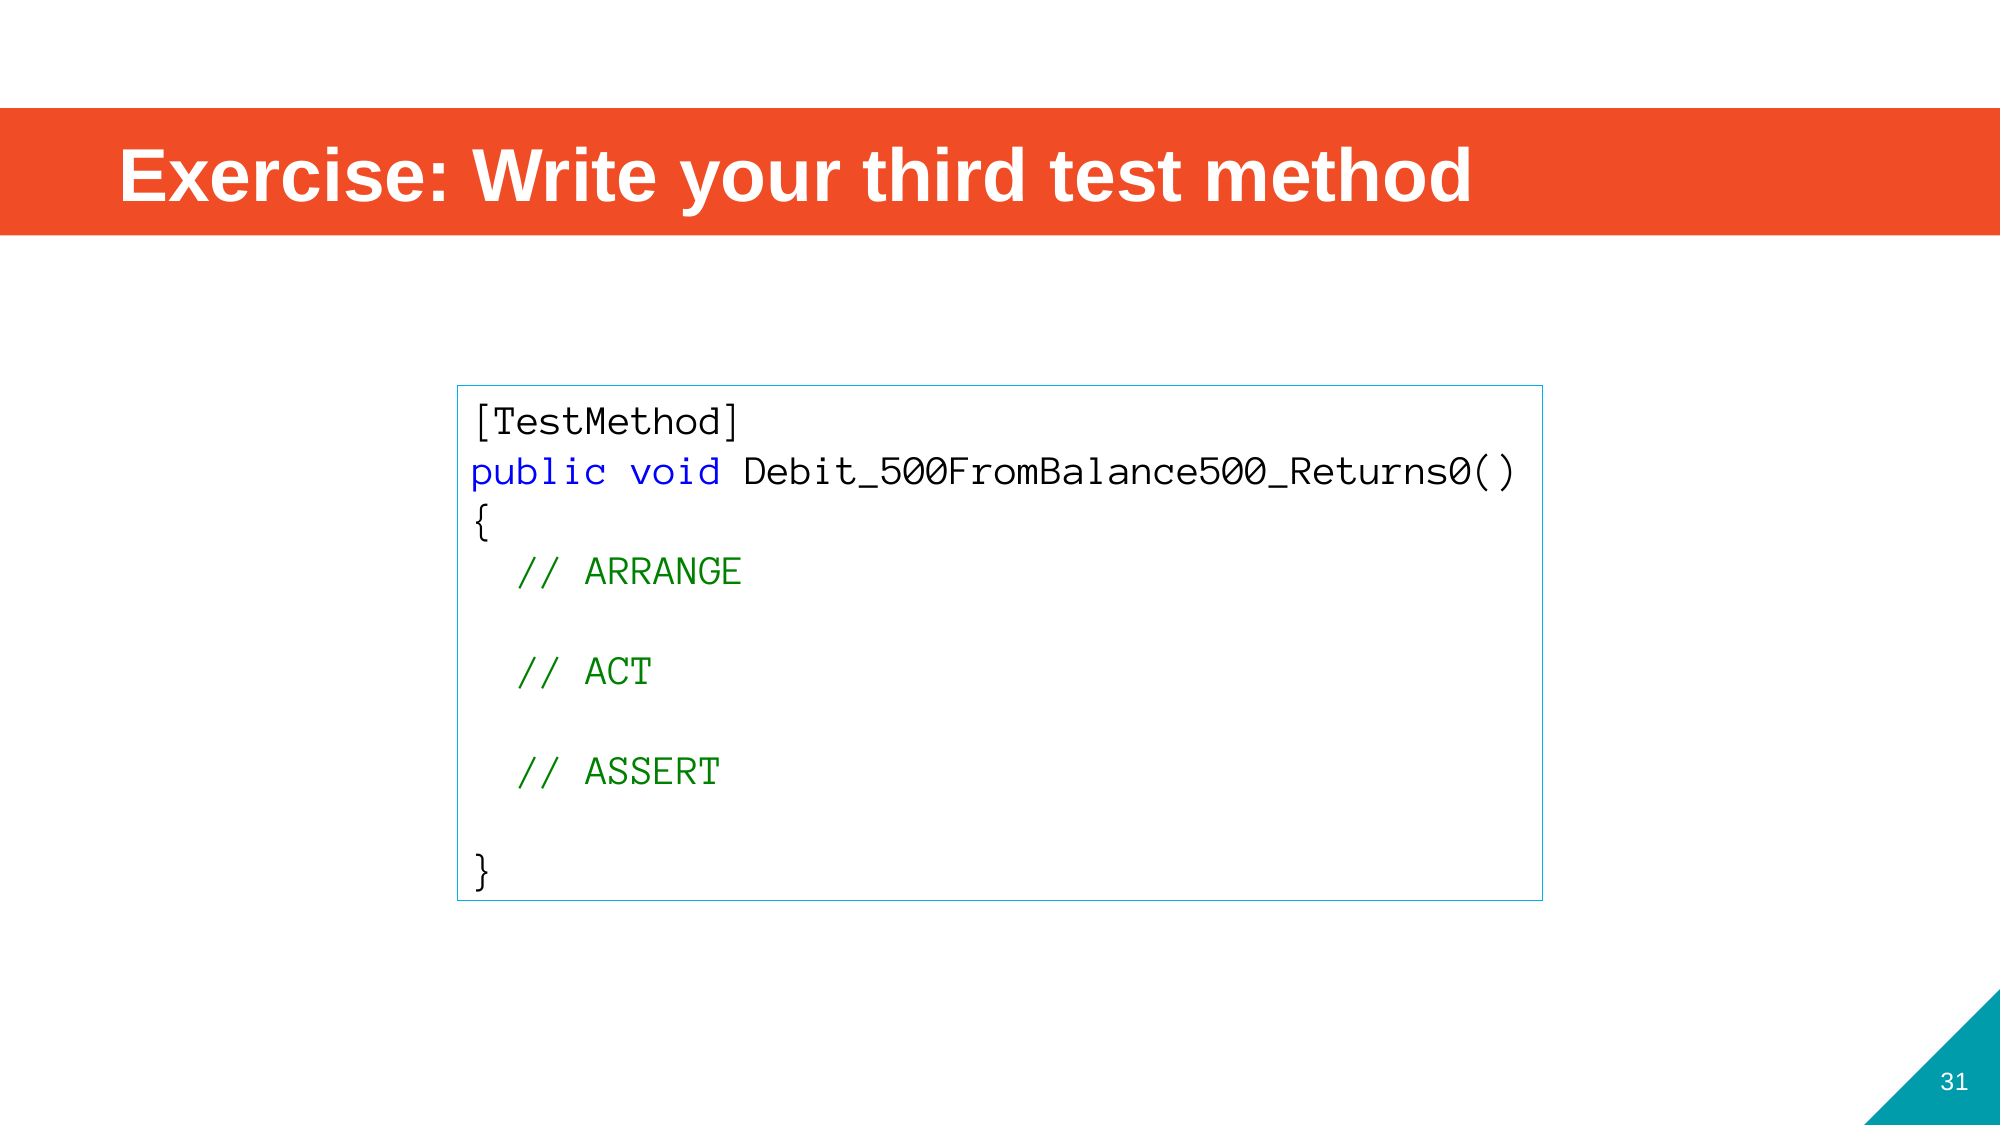

# Exercise: Write your third test method
[TestMethod]
public void Debit_500FromBalance500_Returns0()
{
  // ARRANGE

  // ACT

  // ASSERT

}
31